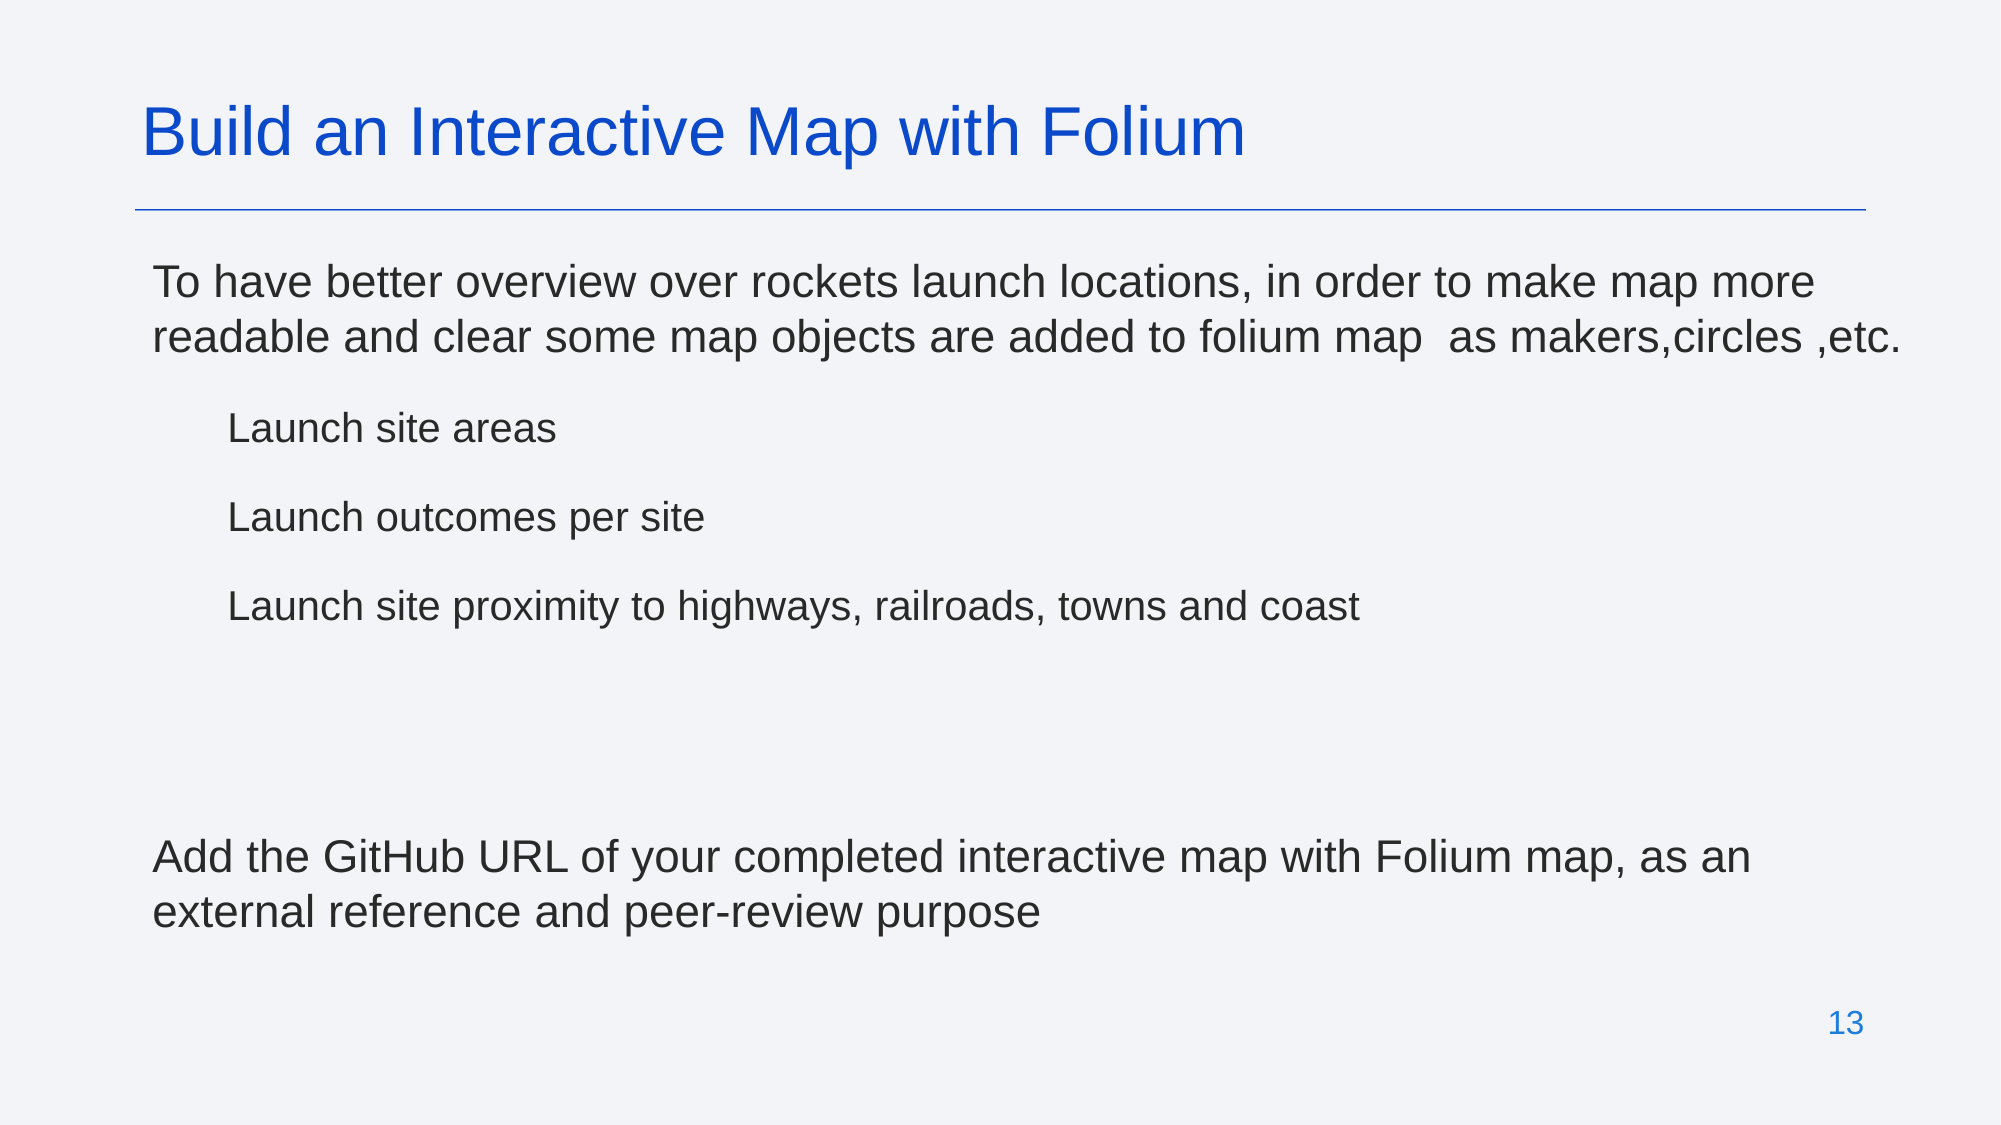

Build an Interactive Map with Folium
To have better overview over rockets launch locations, in order to make map more readable and clear some map objects are added to folium map  as makers,circles ,etc.
Launch site areas
Launch outcomes per site
Launch site proximity to highways, railroads, towns and coast

Add the GitHub URL of your completed interactive map with Folium map, as an external reference and peer-review purpose

13